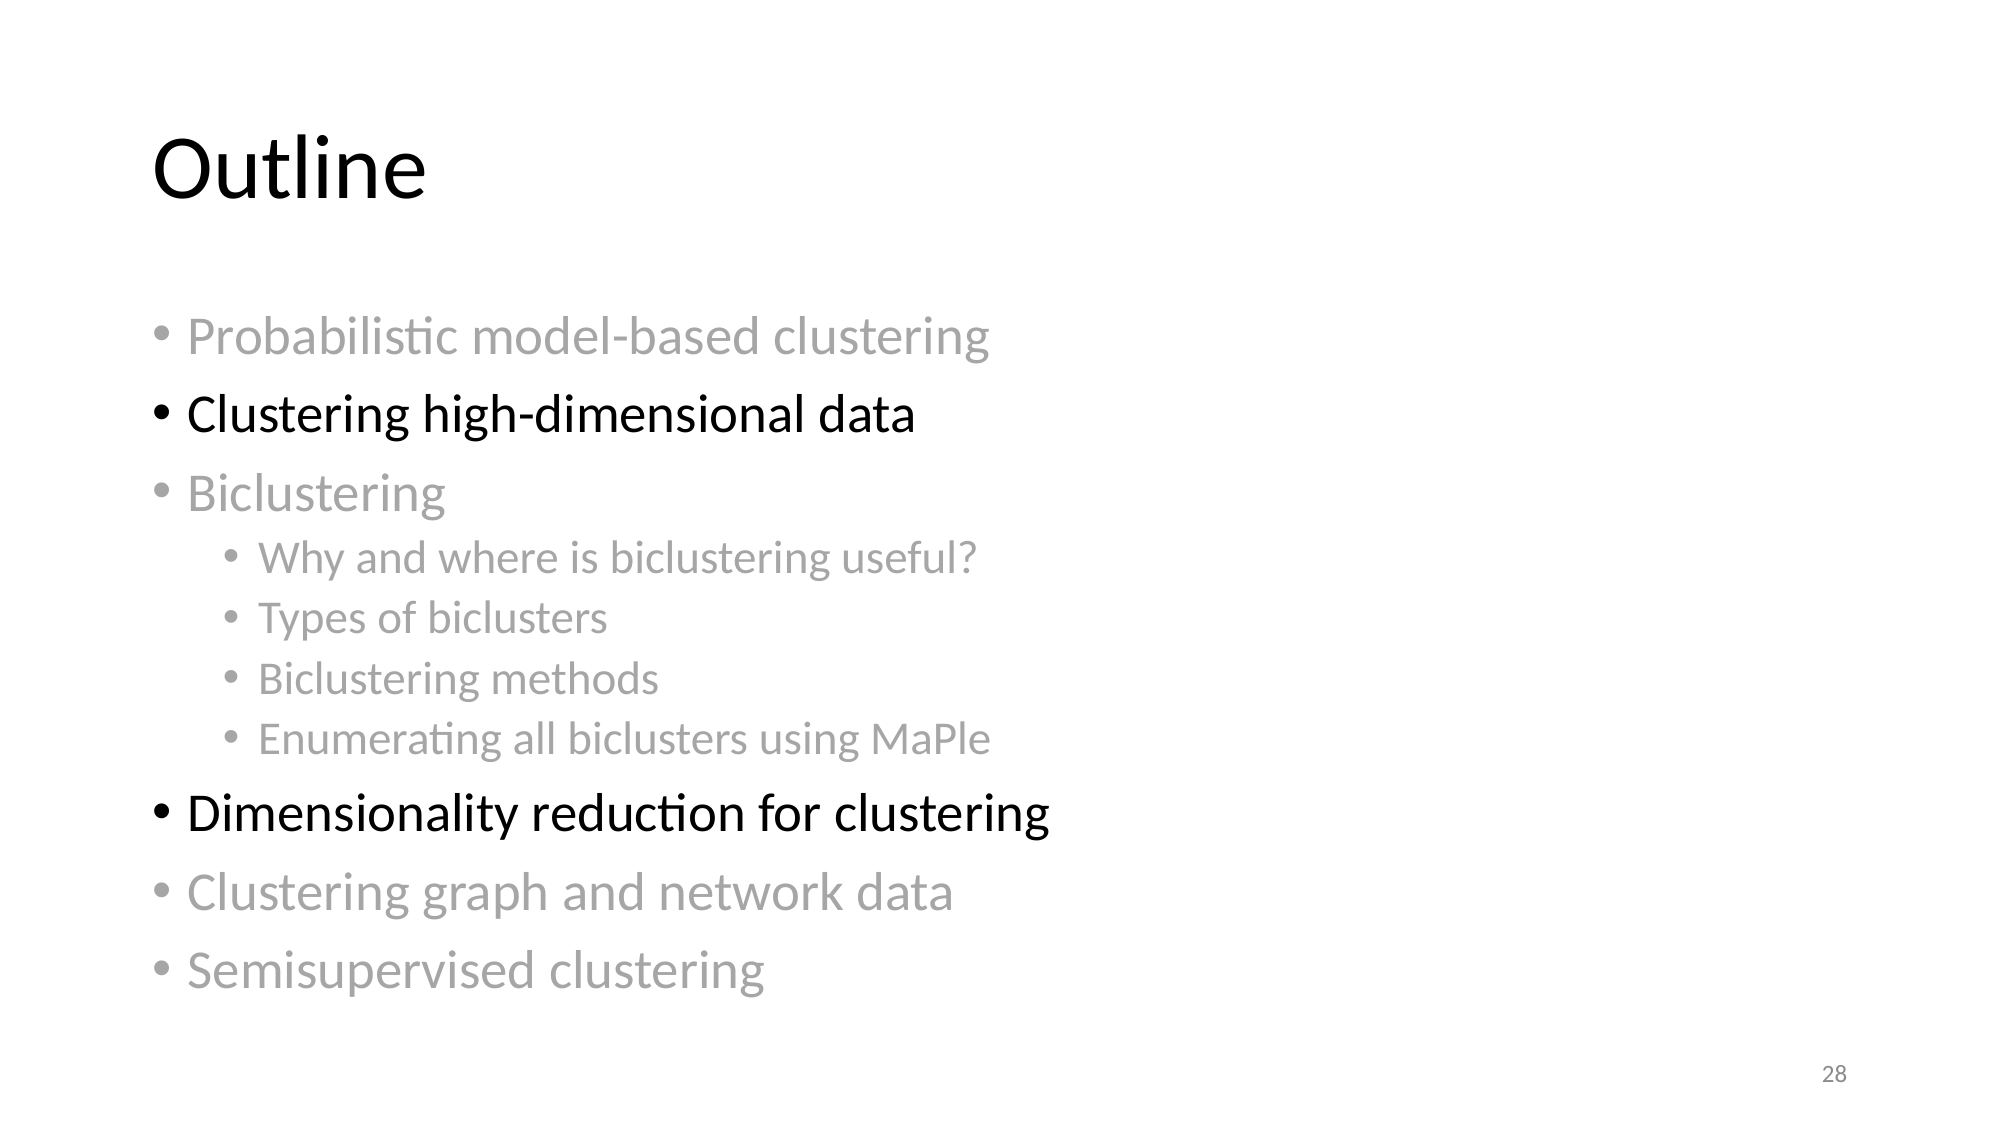

# Outline
Probabilistic model-based clustering
Clustering high-dimensional data
Biclustering
Why and where is biclustering useful?
Types of biclusters
Biclustering methods
Enumerating all biclusters using MaPle
Dimensionality reduction for clustering
Clustering graph and network data
Semisupervised clustering
28